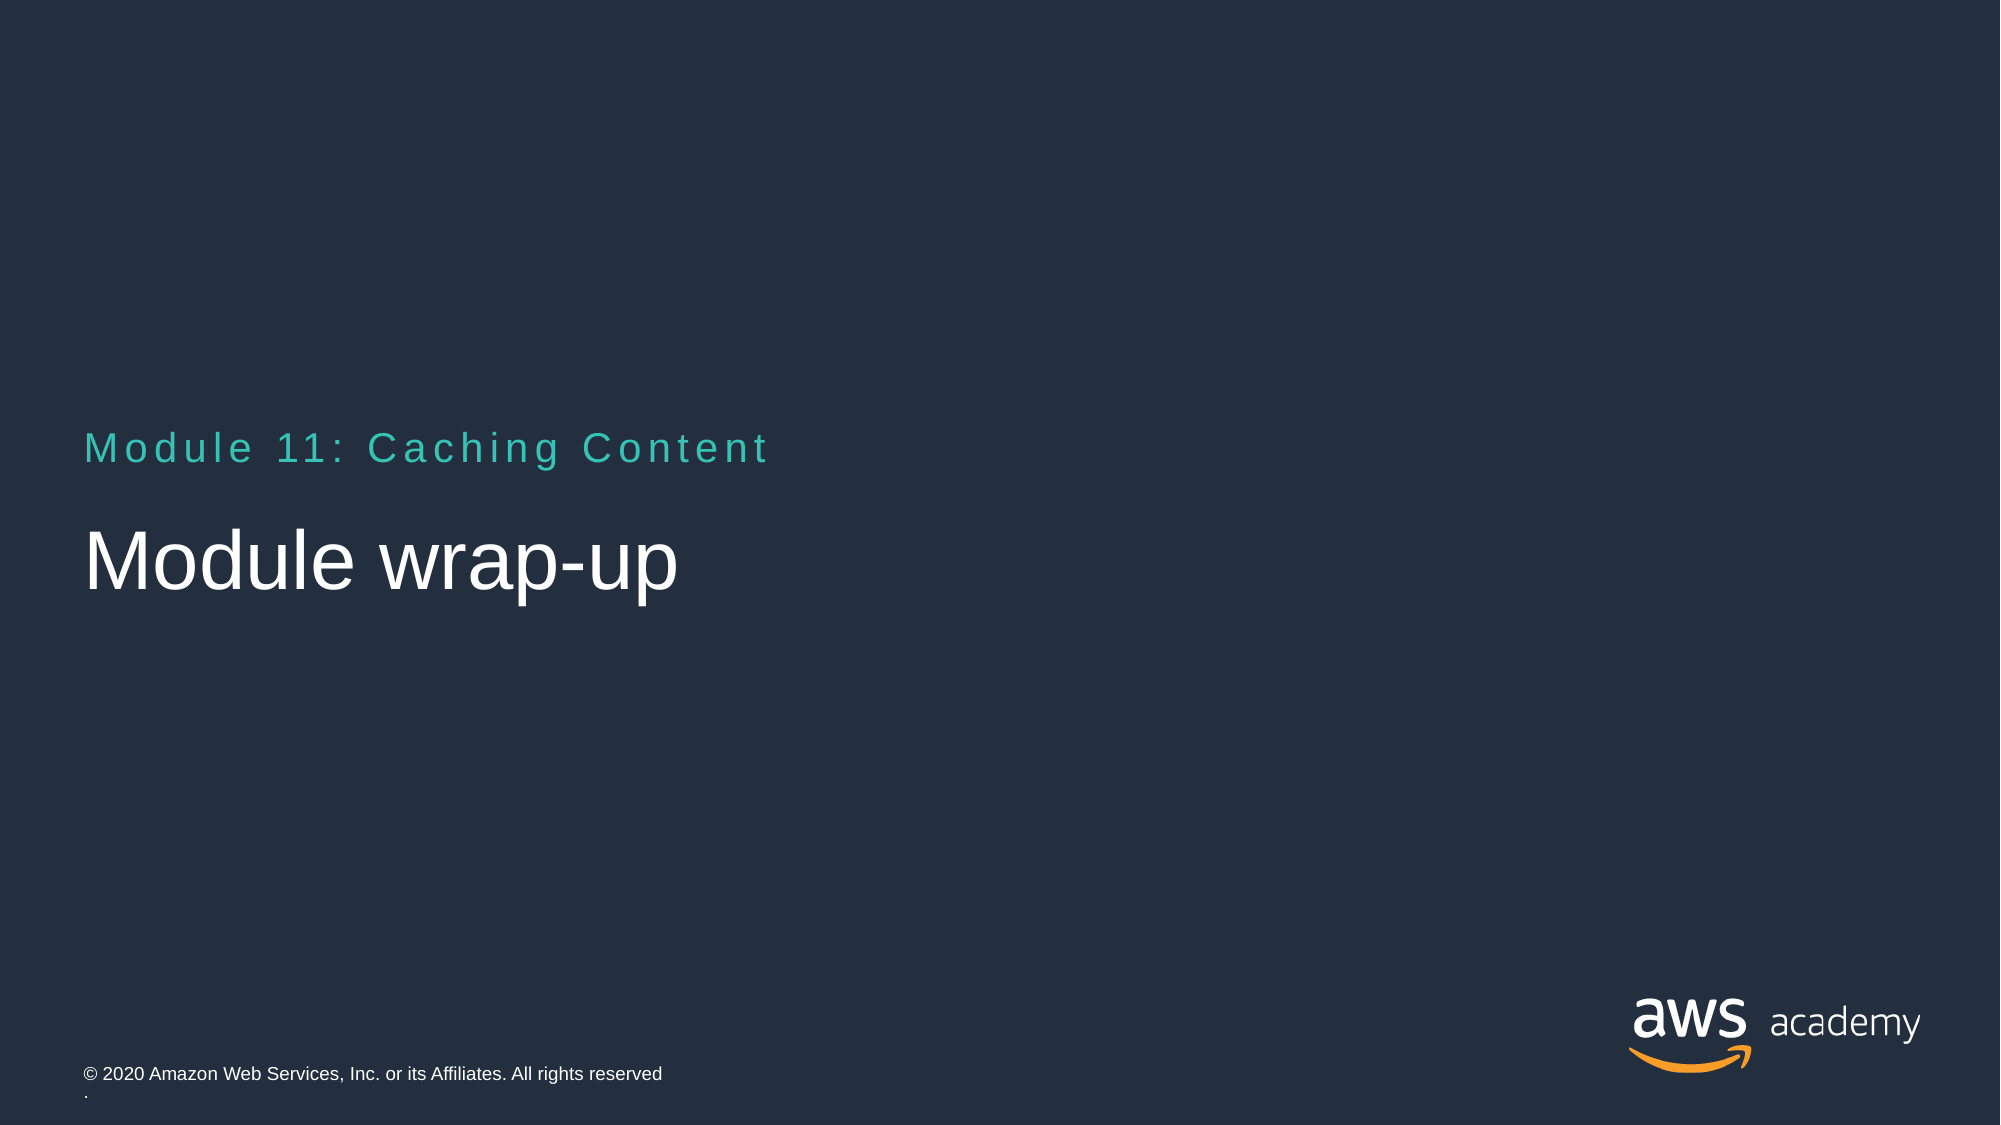

Module 11: Caching Content

# Module wrap-up
© 2020 Amazon Web Services, Inc. or its Affiliates. All rights reserved.